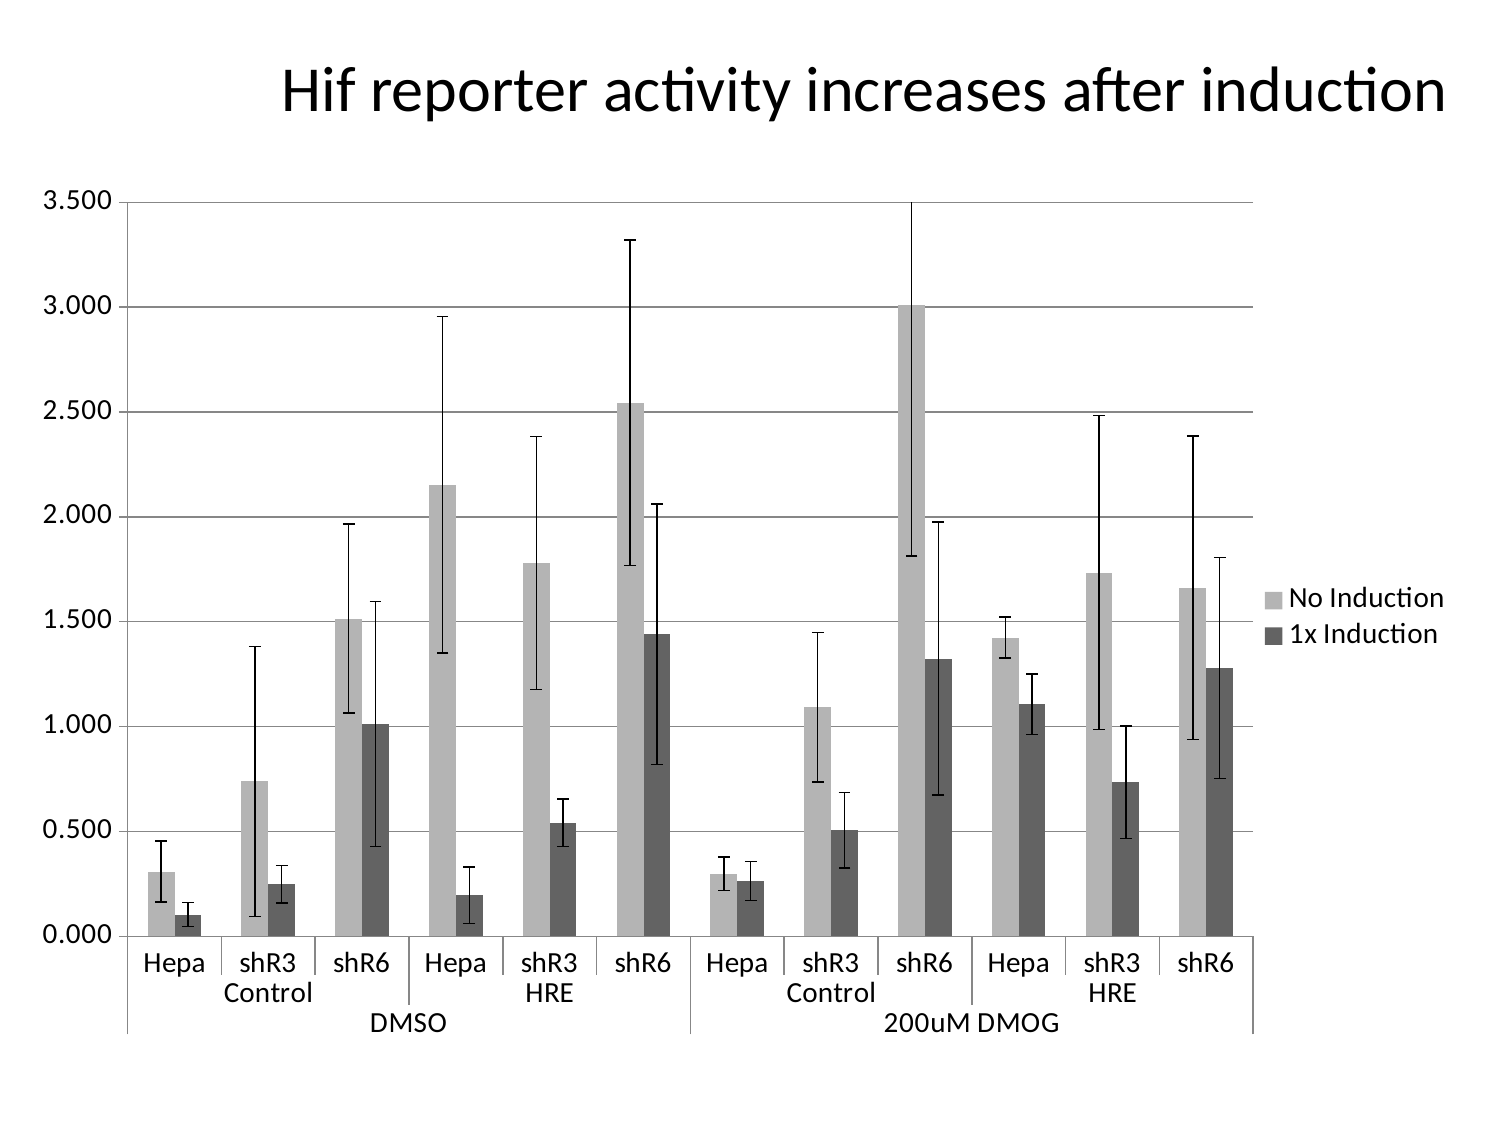

# Hif reporter activity increases after induction

### Chart

| Category |  |  |
|---|---|---|
| Hepa | 0.103039448915249 | 0.308446964678189 |
| shR3 | 0.248726763667095 | 0.738692746242637 |
| shR6 | 1.01175235170143 | 1.514950804096065 |
| Hepa | 0.195834800690854 | 2.154046124260498 |
| shR3 | 0.541263154612073 | 1.7792348996859 |
| shR6 | 1.440227196971832 | 2.544988541711928 |
| Hepa | 0.263127593690935 | 0.298536853911607 |
| shR3 | 0.505403354981705 | 1.09288877779015 |
| shR6 | 1.324429407280691 | 3.008406420154718 |
| Hepa | 1.106098882530648 | 1.424573772736337 |
| shR3 | 0.733853740064507 | 1.73418572843489 |
| shR6 | 1.27984986220755 | 1.662388226285472 |